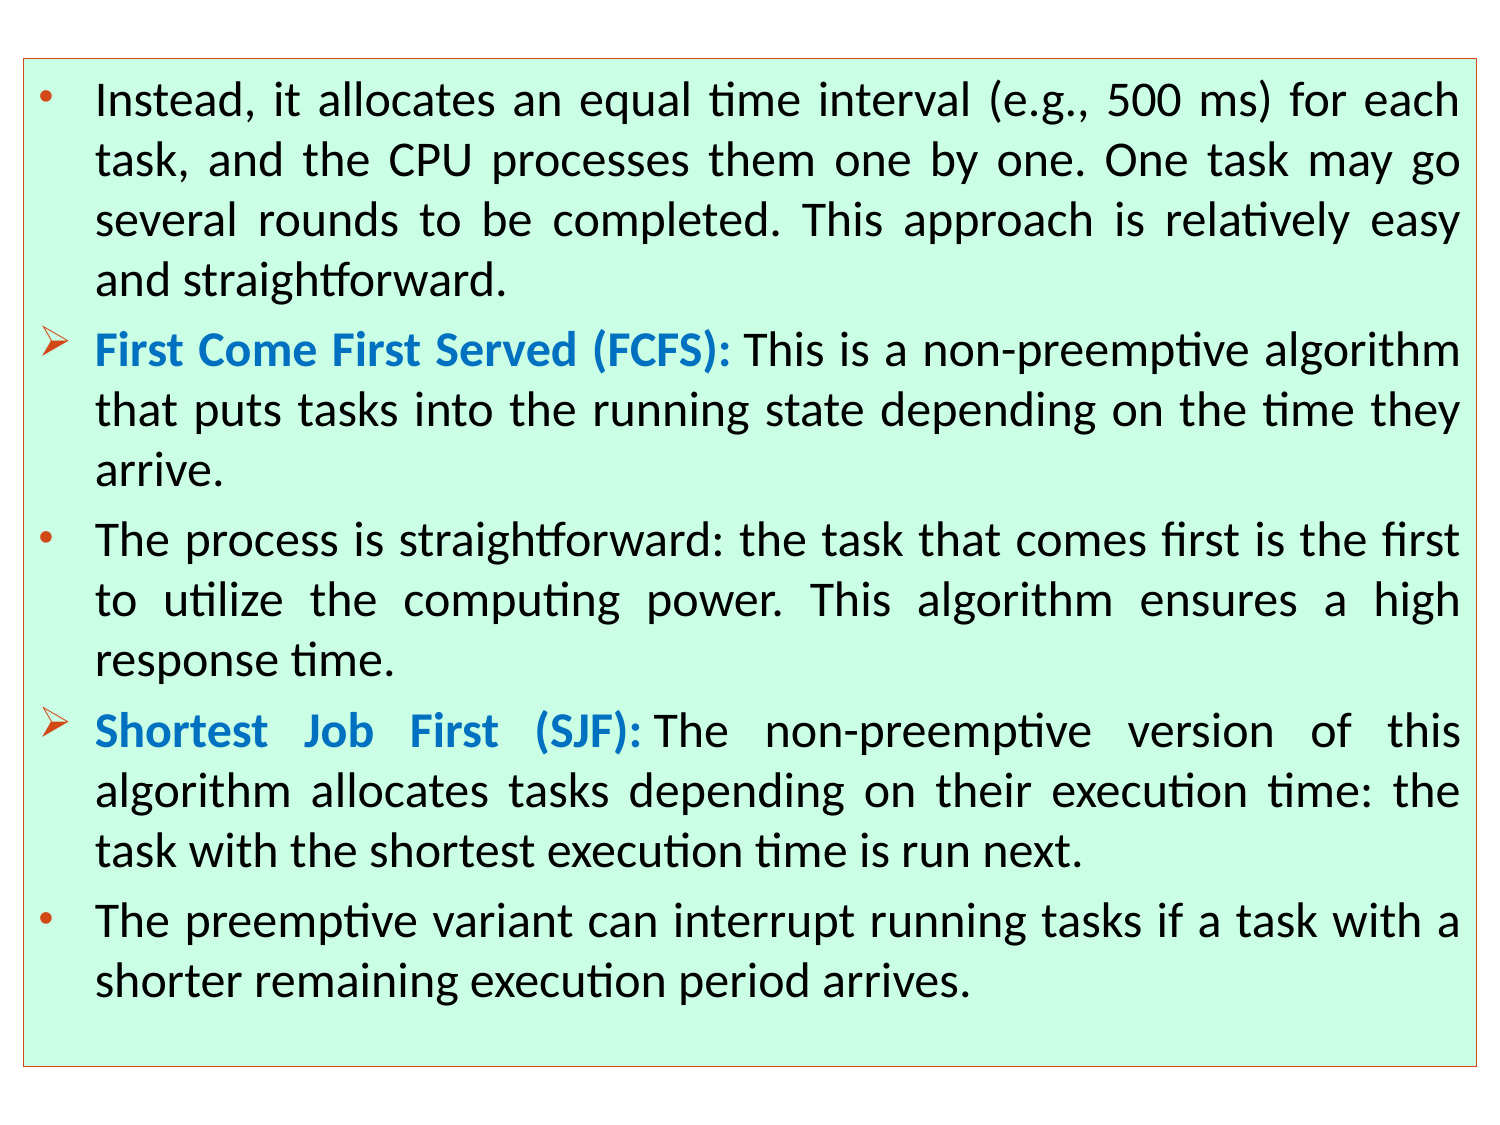

Instead, it allocates an equal time interval (e.g., 500 ms) for each task, and the CPU processes them one by one. One task may go several rounds to be completed. This approach is relatively easy and straightforward.
First Come First Served (FCFS): This is a non-preemptive algorithm that puts tasks into the running state depending on the time they arrive.
The process is straightforward: the task that comes first is the first to utilize the computing power. This algorithm ensures a high response time.
Shortest Job First (SJF): The non-preemptive version of this algorithm allocates tasks depending on their execution time: the task with the shortest execution time is run next.
The preemptive variant can interrupt running tasks if a task with a shorter remaining execution period arrives.